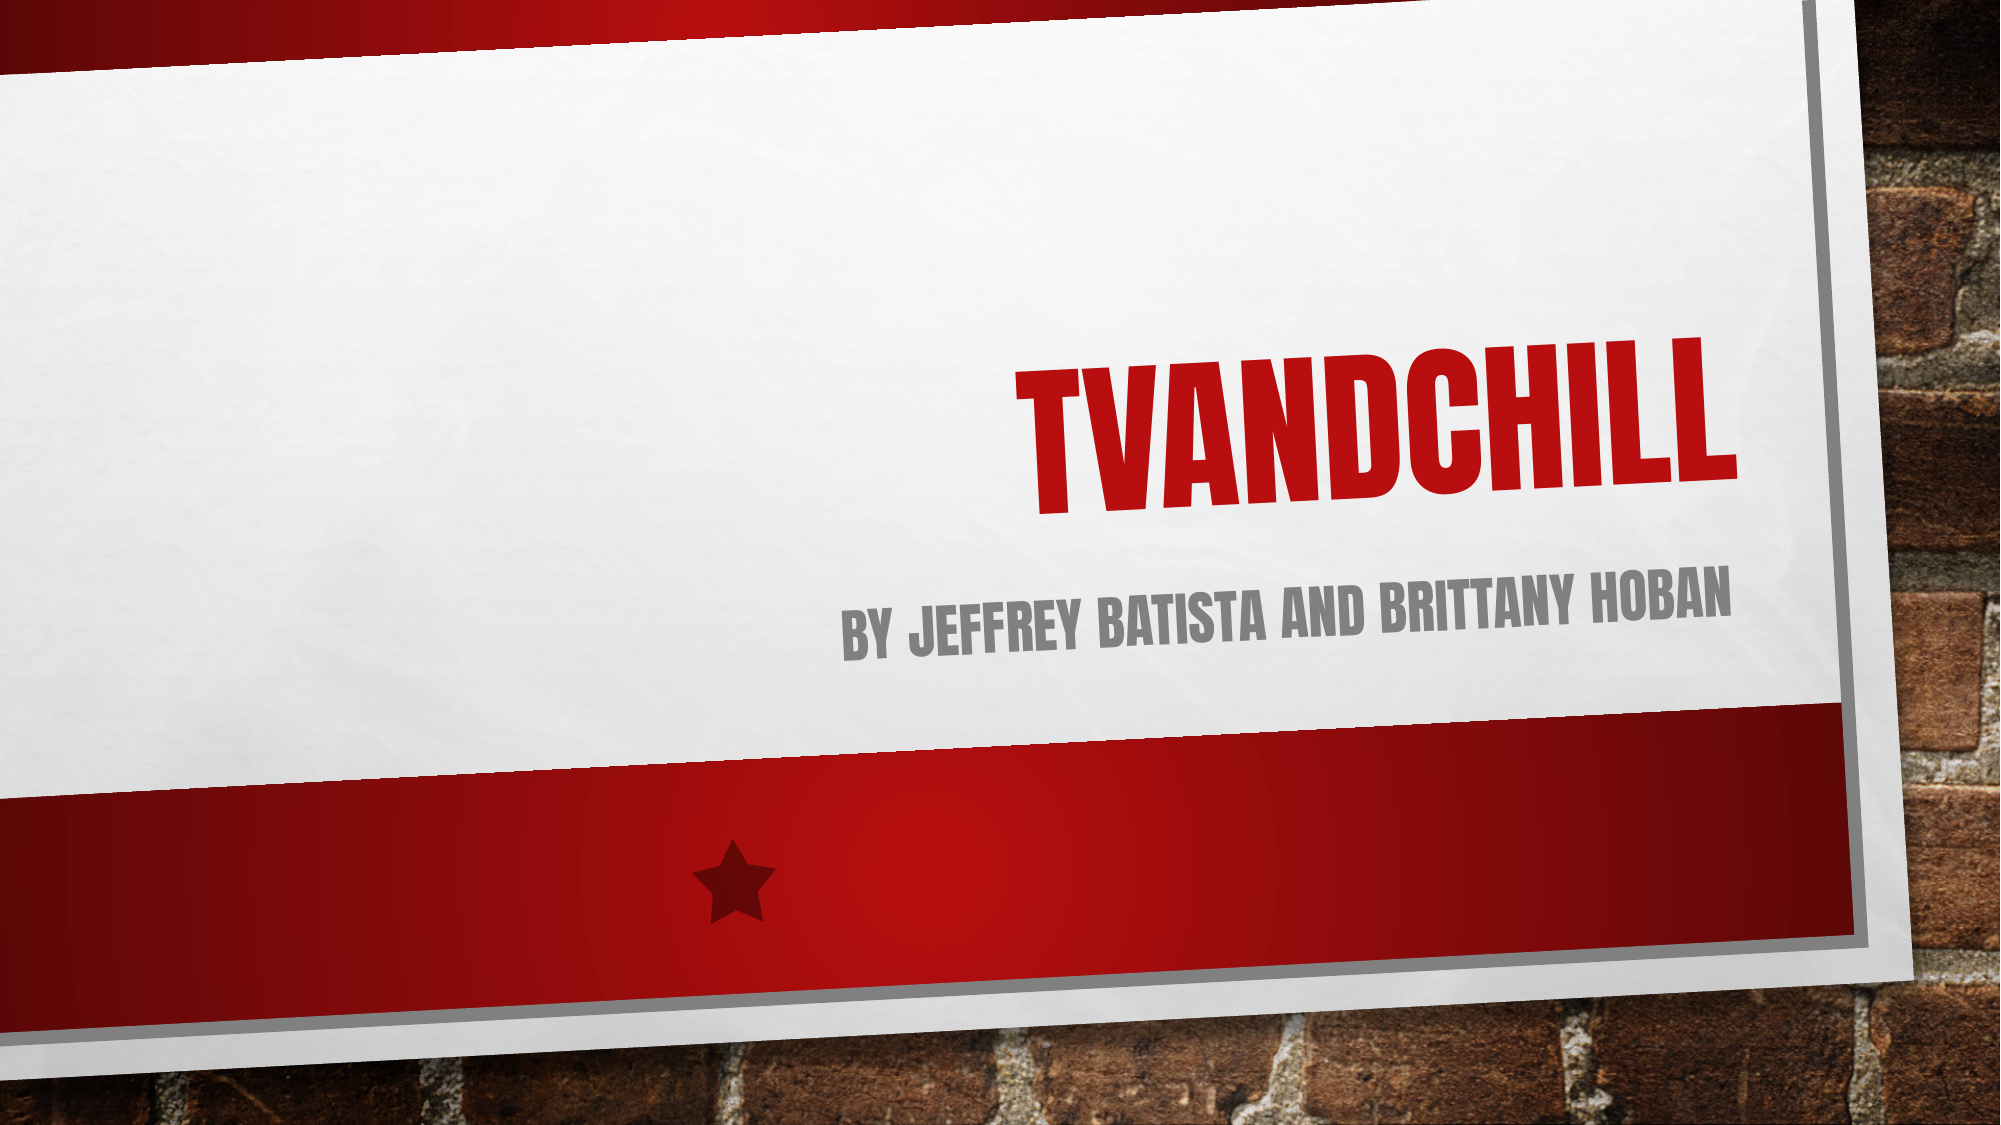

# Tvandchill
By jeffrey batista and BRITTANY HOBAN